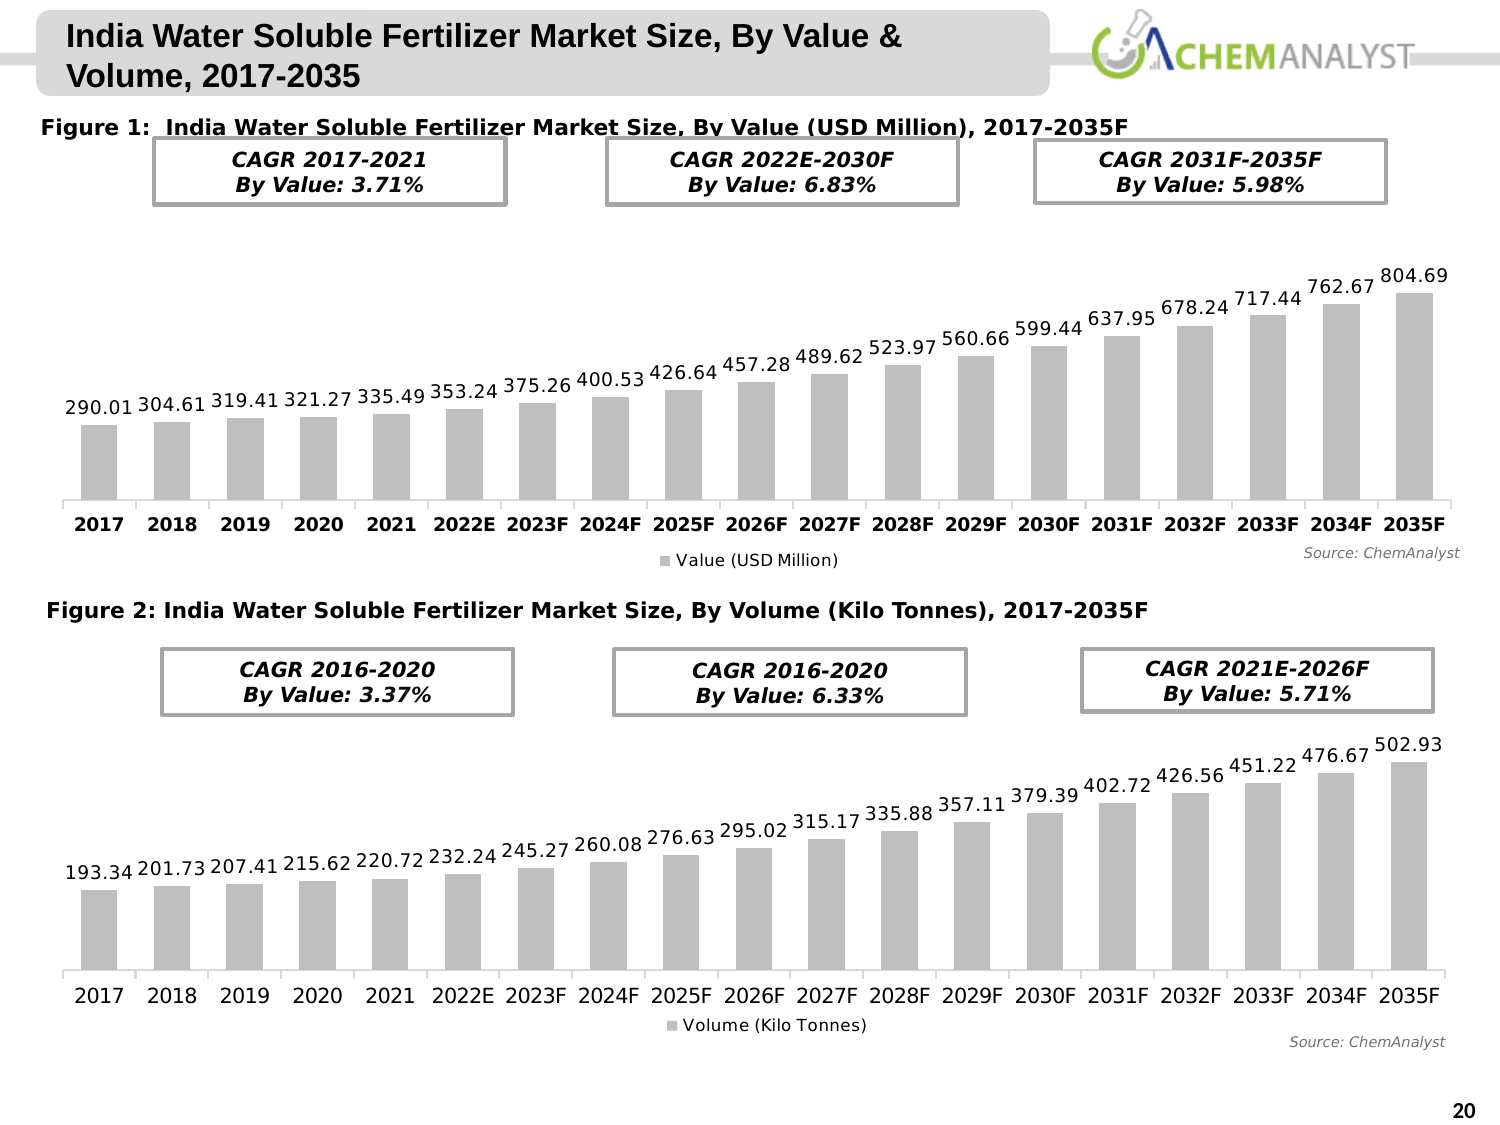

India Water Soluble Fertilizer Market Size, By Value & Volume, 2017-2035
Figure 1:  India Water Soluble Fertilizer Market Size, By Value (USD Million), 2017-2035F

CAGR 2017-2021
By Value: 3.71%

CAGR 2022E-2030F
By Value: 6.83%

CAGR 2031F-2035F
By Value: 5.98%

### Chart

| Category | Value (USD Million) |
|---|---|
| 2017 | 290.01 |
| 2018 | 304.6123 |
| 2019 | 319.4114 |
| 2020 | 321.27380000000005 |
| 2021 | 335.4944 |
| 2022E | 353.239449264 |
| 2023F | 375.263615399472 |
| 2024F | 400.530384421689 |
| 2025F | 426.6403567857156 |
| 2026F | 457.2836074651798 |
| 2027F | 489.61917867601466 |
| 2028F | 523.9703685841293 |
| 2029F | 560.6563554676119 |
| 2030F | 599.4352057561082 |
| 2031F | 637.9516303599387 |
| 2032F | 678.235088273987 |
| 2033F | 717.4370763762234 |
| 2034F | 762.6671974680177 |
| 2035F | 804.6901600485055 |
Source: ChemAnalyst
Figure 2: India Water Soluble Fertilizer Market Size, By Volume (Kilo Tonnes), 2017-2035F

### Chart

| Category | Volume (Kilo Tonnes) |
|---|---|
| 2017 | 193.34 |
| 2018 | 201.73 |
| 2019 | 207.41 |
| 2020 | 215.62 |
| 2021 | 220.72 |
| 2022E | 232.24 |
| 2023F | 245.27 |
| 2024F | 260.08 |
| 2025F | 276.63 |
| 2026F | 295.02 |
| 2027F | 315.17 |
| 2028F | 335.88 |
| 2029F | 357.11 |
| 2030F | 379.39 |
| 2031F | 402.72 |
| 2032F | 426.56 |
| 2033F | 451.22 |
| 2034F | 476.67 |
| 2035F | 502.93 |
CAGR 2016-2020
By Value: 3.37%

CAGR 2021E-2026F
By Value: 5.71%

CAGR 2016-2020
By Value: 6.33%

Source: ChemAnalyst
14
© ChemAnalyst
20